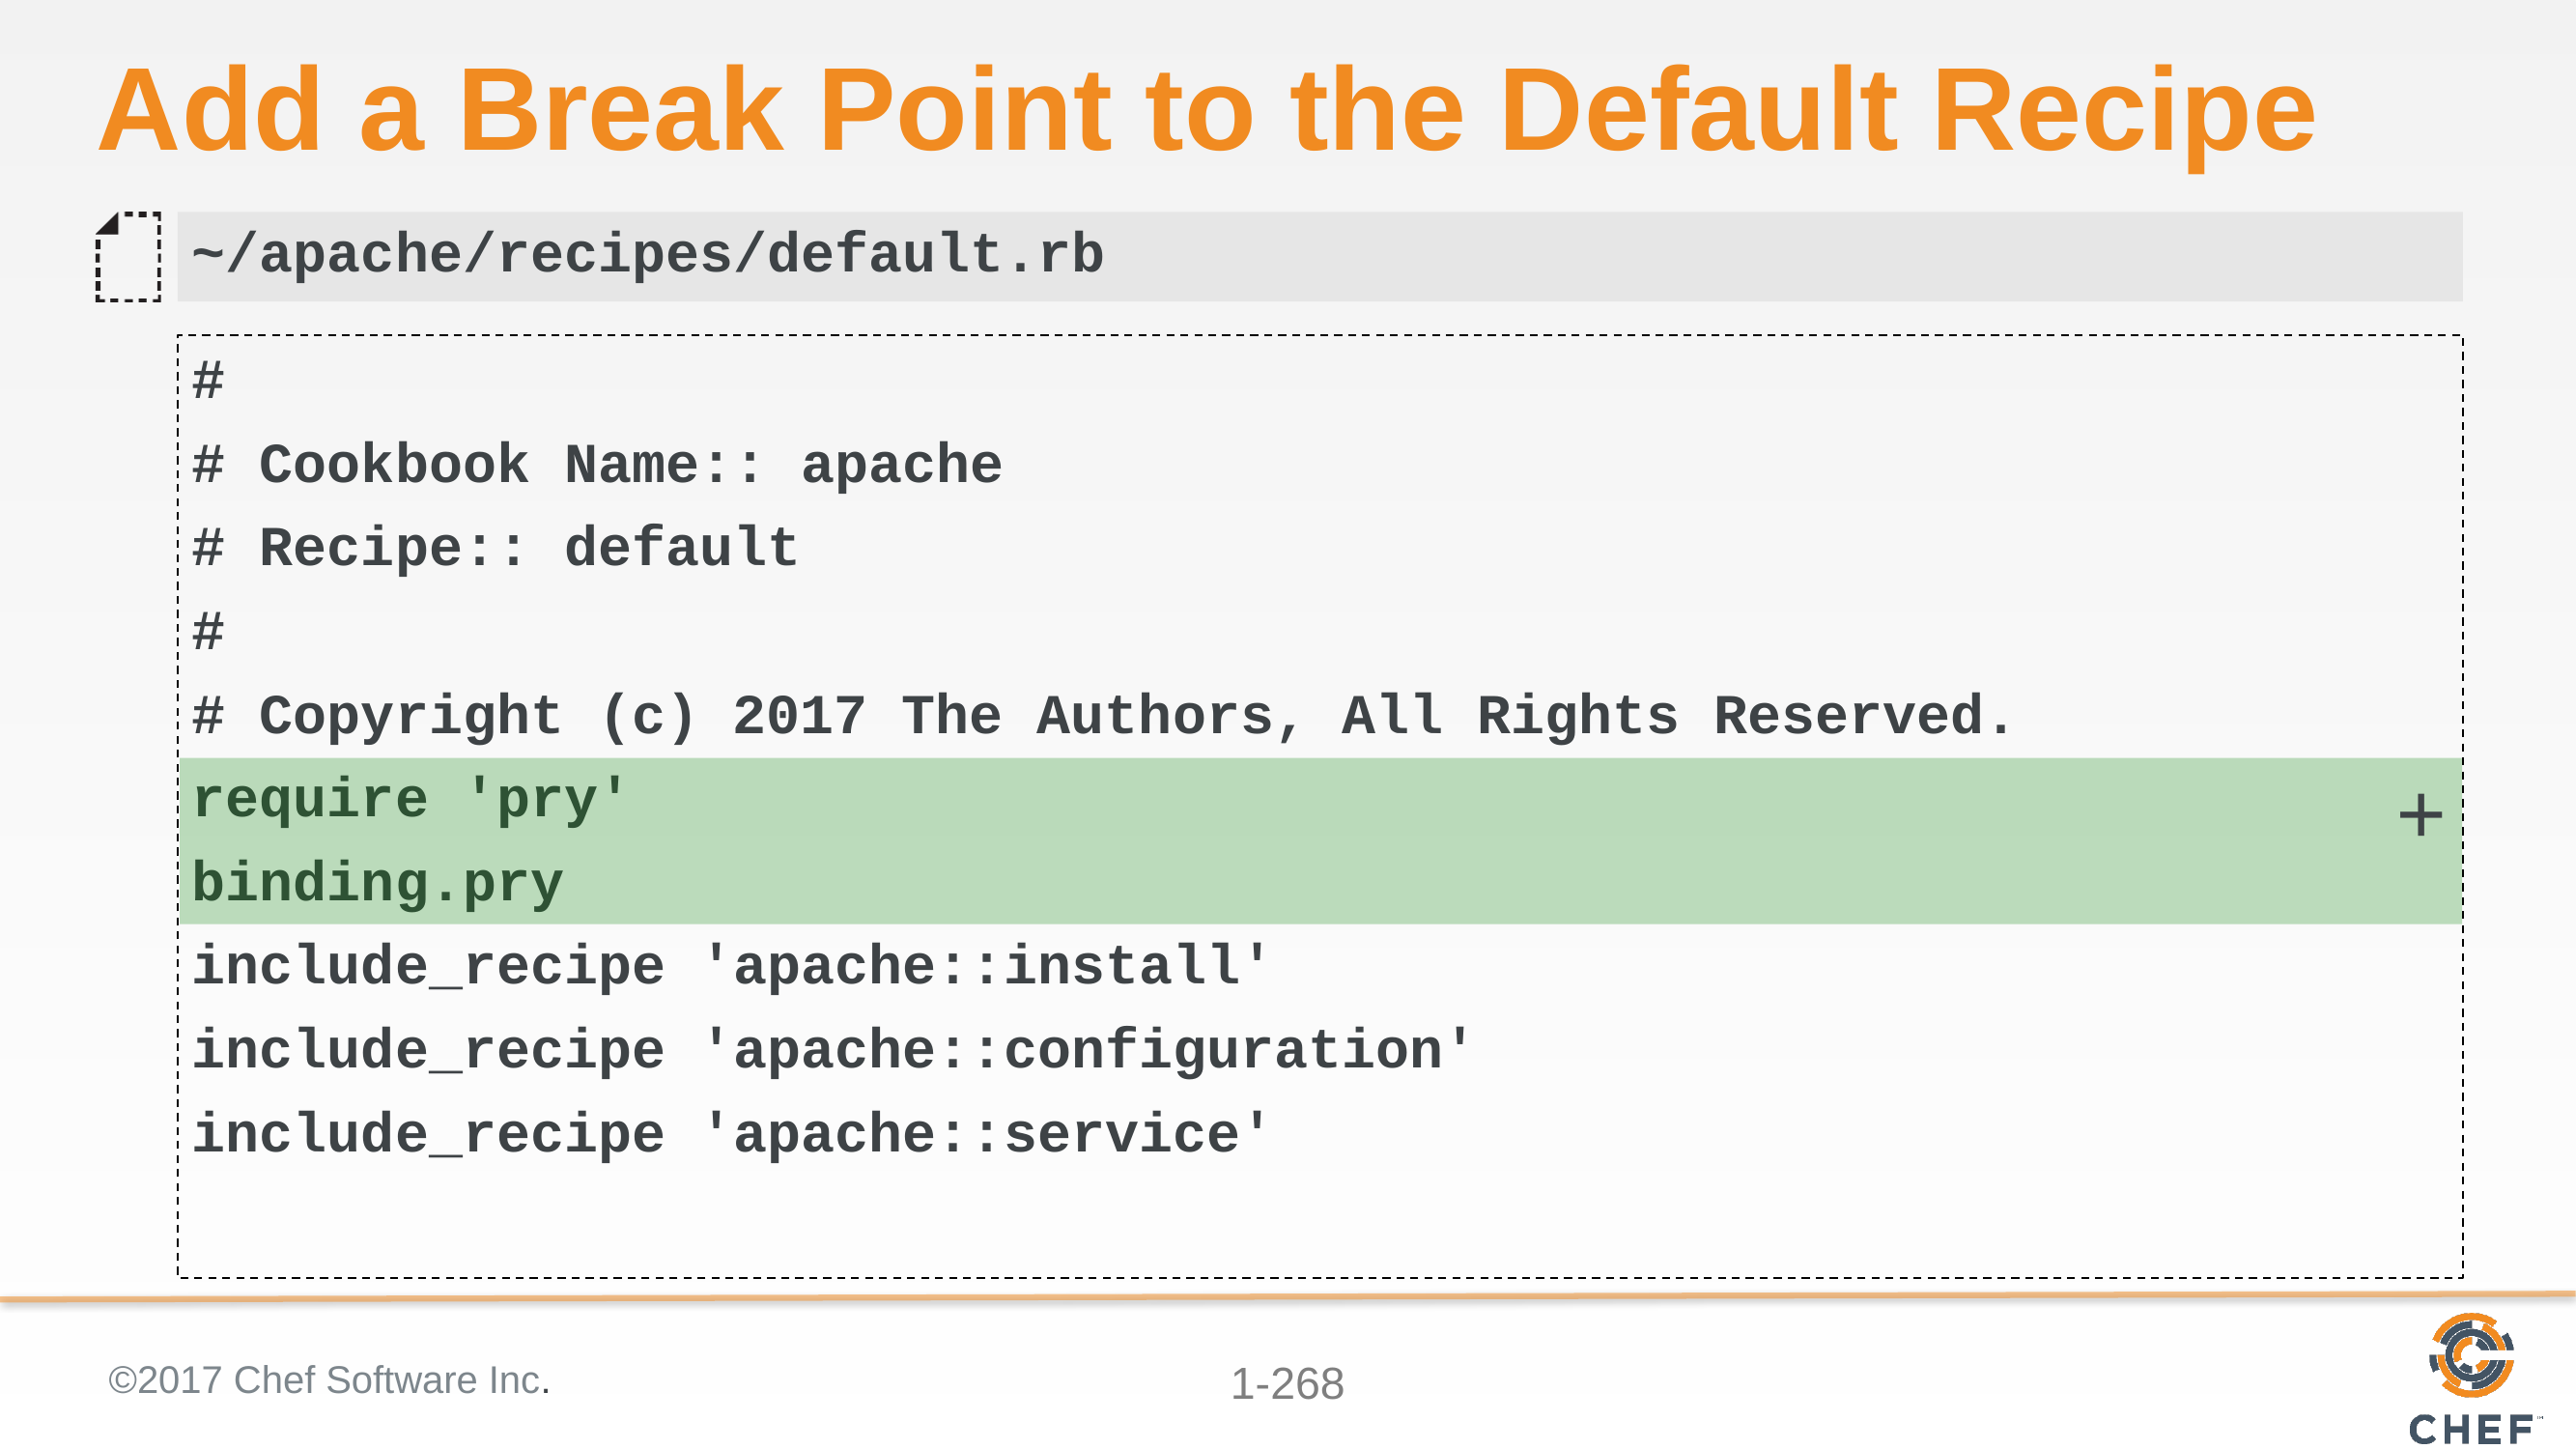

# Add a Break Point to the Default Recipe
~/apache/recipes/default.rb
#
# Cookbook Name:: apache
# Recipe:: default
#
# Copyright (c) 2017 The Authors, All Rights Reserved.
require 'pry'
binding.pry
include_recipe 'apache::install'
include_recipe 'apache::configuration'
include_recipe 'apache::service'

+